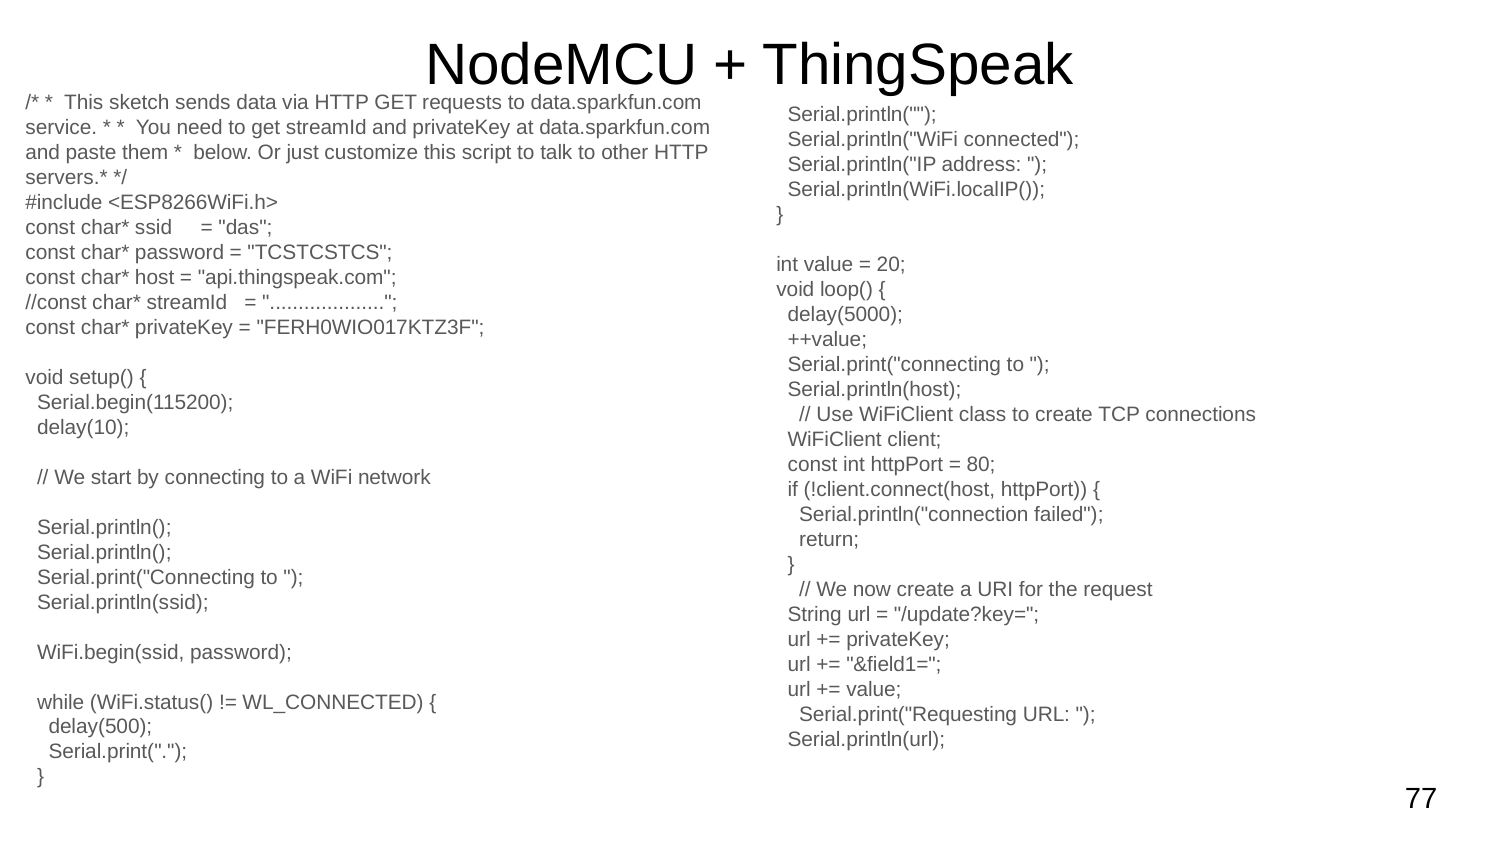

# NodeMCU + ThingSpeak
/* *  This sketch sends data via HTTP GET requests to data.sparkfun.com service. * *  You need to get streamId and privateKey at data.sparkfun.com and paste them *  below. Or just customize this script to talk to other HTTP servers.* */
#include <ESP8266WiFi.h>
const char* ssid     = "das";
const char* password = "TCSTCSTCS";
const char* host = "api.thingspeak.com";
//const char* streamId   = "....................";
const char* privateKey = "FERH0WIO017KTZ3F";

void setup() {
  Serial.begin(115200);
  delay(10);

  // We start by connecting to a WiFi network

  Serial.println();
  Serial.println();
  Serial.print("Connecting to ");
  Serial.println(ssid);

  WiFi.begin(ssid, password);

  while (WiFi.status() != WL_CONNECTED) {
    delay(500);
    Serial.print(".");
  }

  Serial.println("");
  Serial.println("WiFi connected");
  Serial.println("IP address: ");
  Serial.println(WiFi.localIP());
}

int value = 20;
void loop() {
  delay(5000);
  ++value;
  Serial.print("connecting to ");
  Serial.println(host);
    // Use WiFiClient class to create TCP connections
  WiFiClient client;
  const int httpPort = 80;
  if (!client.connect(host, httpPort)) {
    Serial.println("connection failed");
    return;
  }
    // We now create a URI for the request
  String url = "/update?key=";
  url += privateKey;
  url += "&field1=";
  url += value;
    Serial.print("Requesting URL: ");
  Serial.println(url);

77